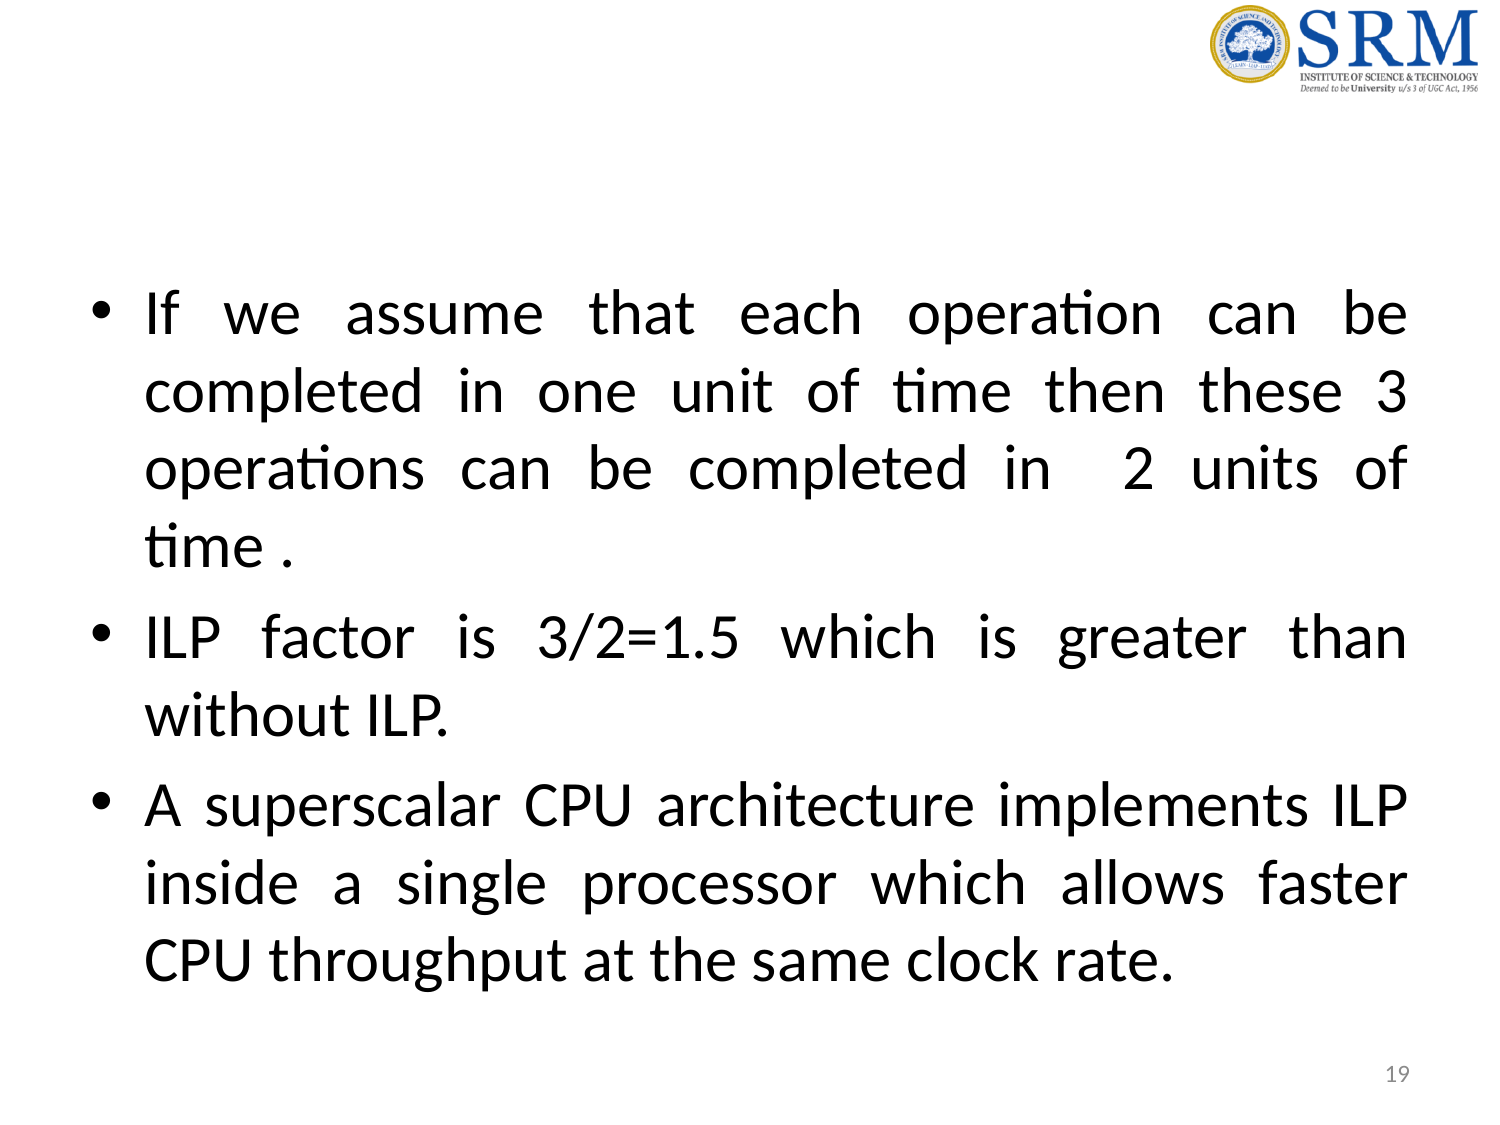

#
If we assume that each operation can be completed in one unit of time then these 3 operations can be completed in  2 units of time .
ILP factor is 3/2=1.5 which is greater than without ILP.
A superscalar CPU architecture implements ILP inside a single processor which allows faster CPU throughput at the same clock rate.

19